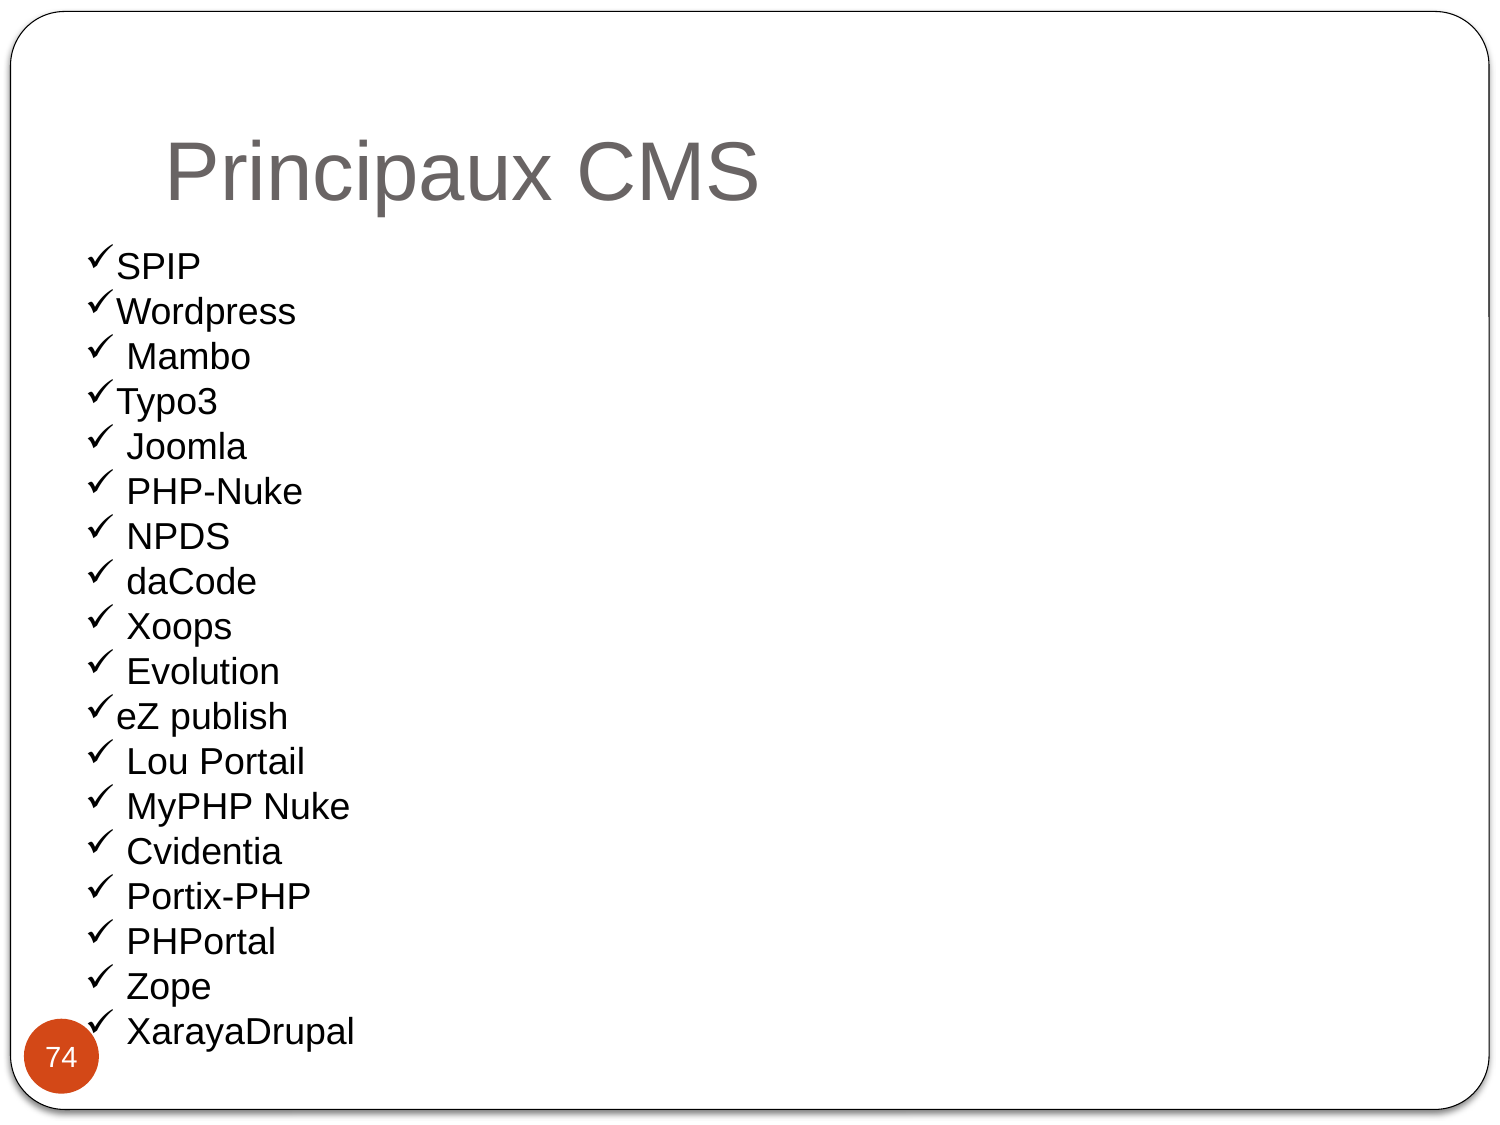

# Principaux CMS
SPIP
Wordpress
 Mambo
Typo3
 Joomla
 PHP-Nuke
 NPDS
 daCode
 Xoops
 Evolution
eZ publish
 Lou Portail
 MyPHP Nuke
 Cvidentia
 Portix-PHP
 PHPortal
 Zope
 XarayaDrupal
74